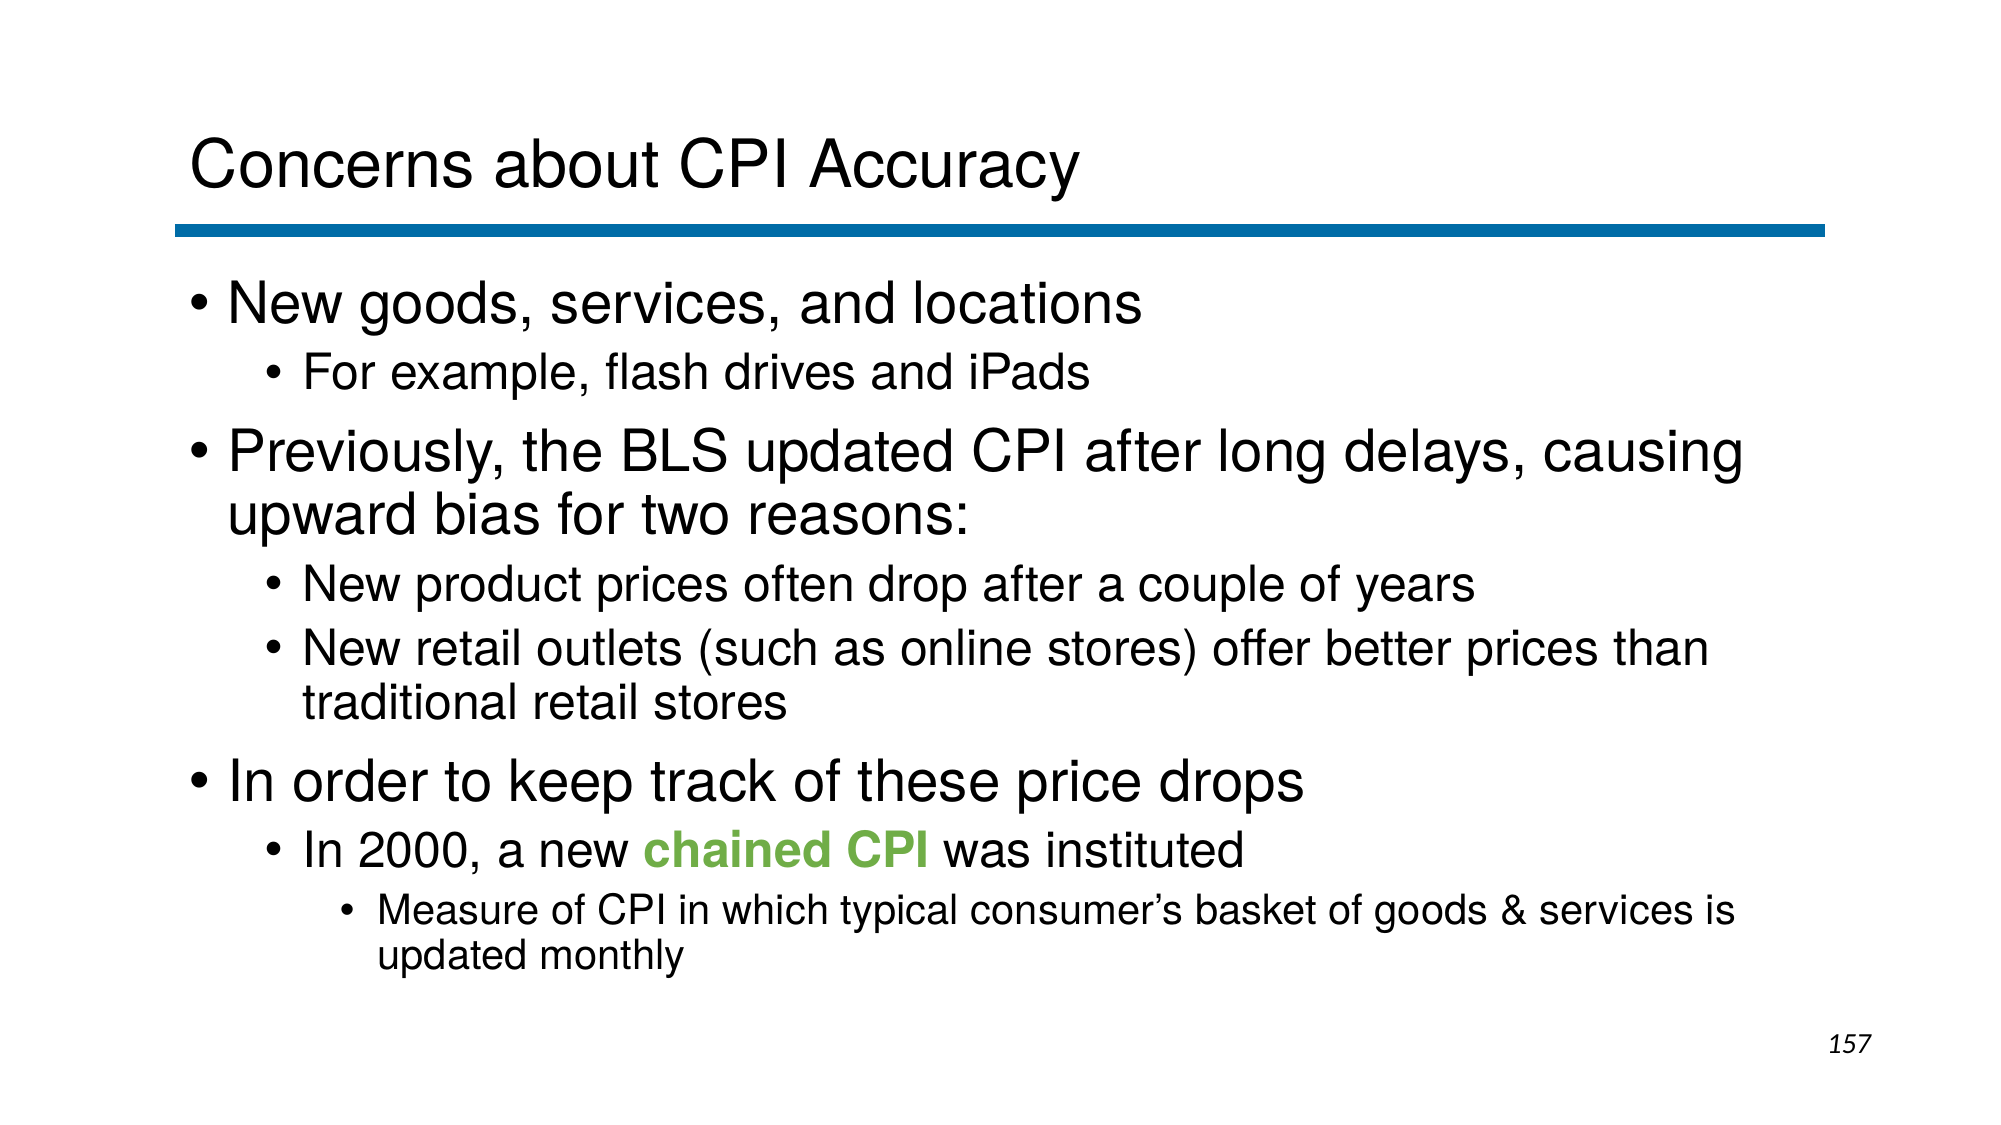

# Concerns about CPI Accuracy
New goods, services, and locations
For example, flash drives and iPads
Previously, the BLS updated CPI after long delays, causing upward bias for two reasons:
New product prices often drop after a couple of years
New retail outlets (such as online stores) offer better prices than traditional retail stores
In order to keep track of these price drops
In 2000, a new chained CPI was instituted
Measure of CPI in which typical consumer’s basket of goods & services is updated monthly